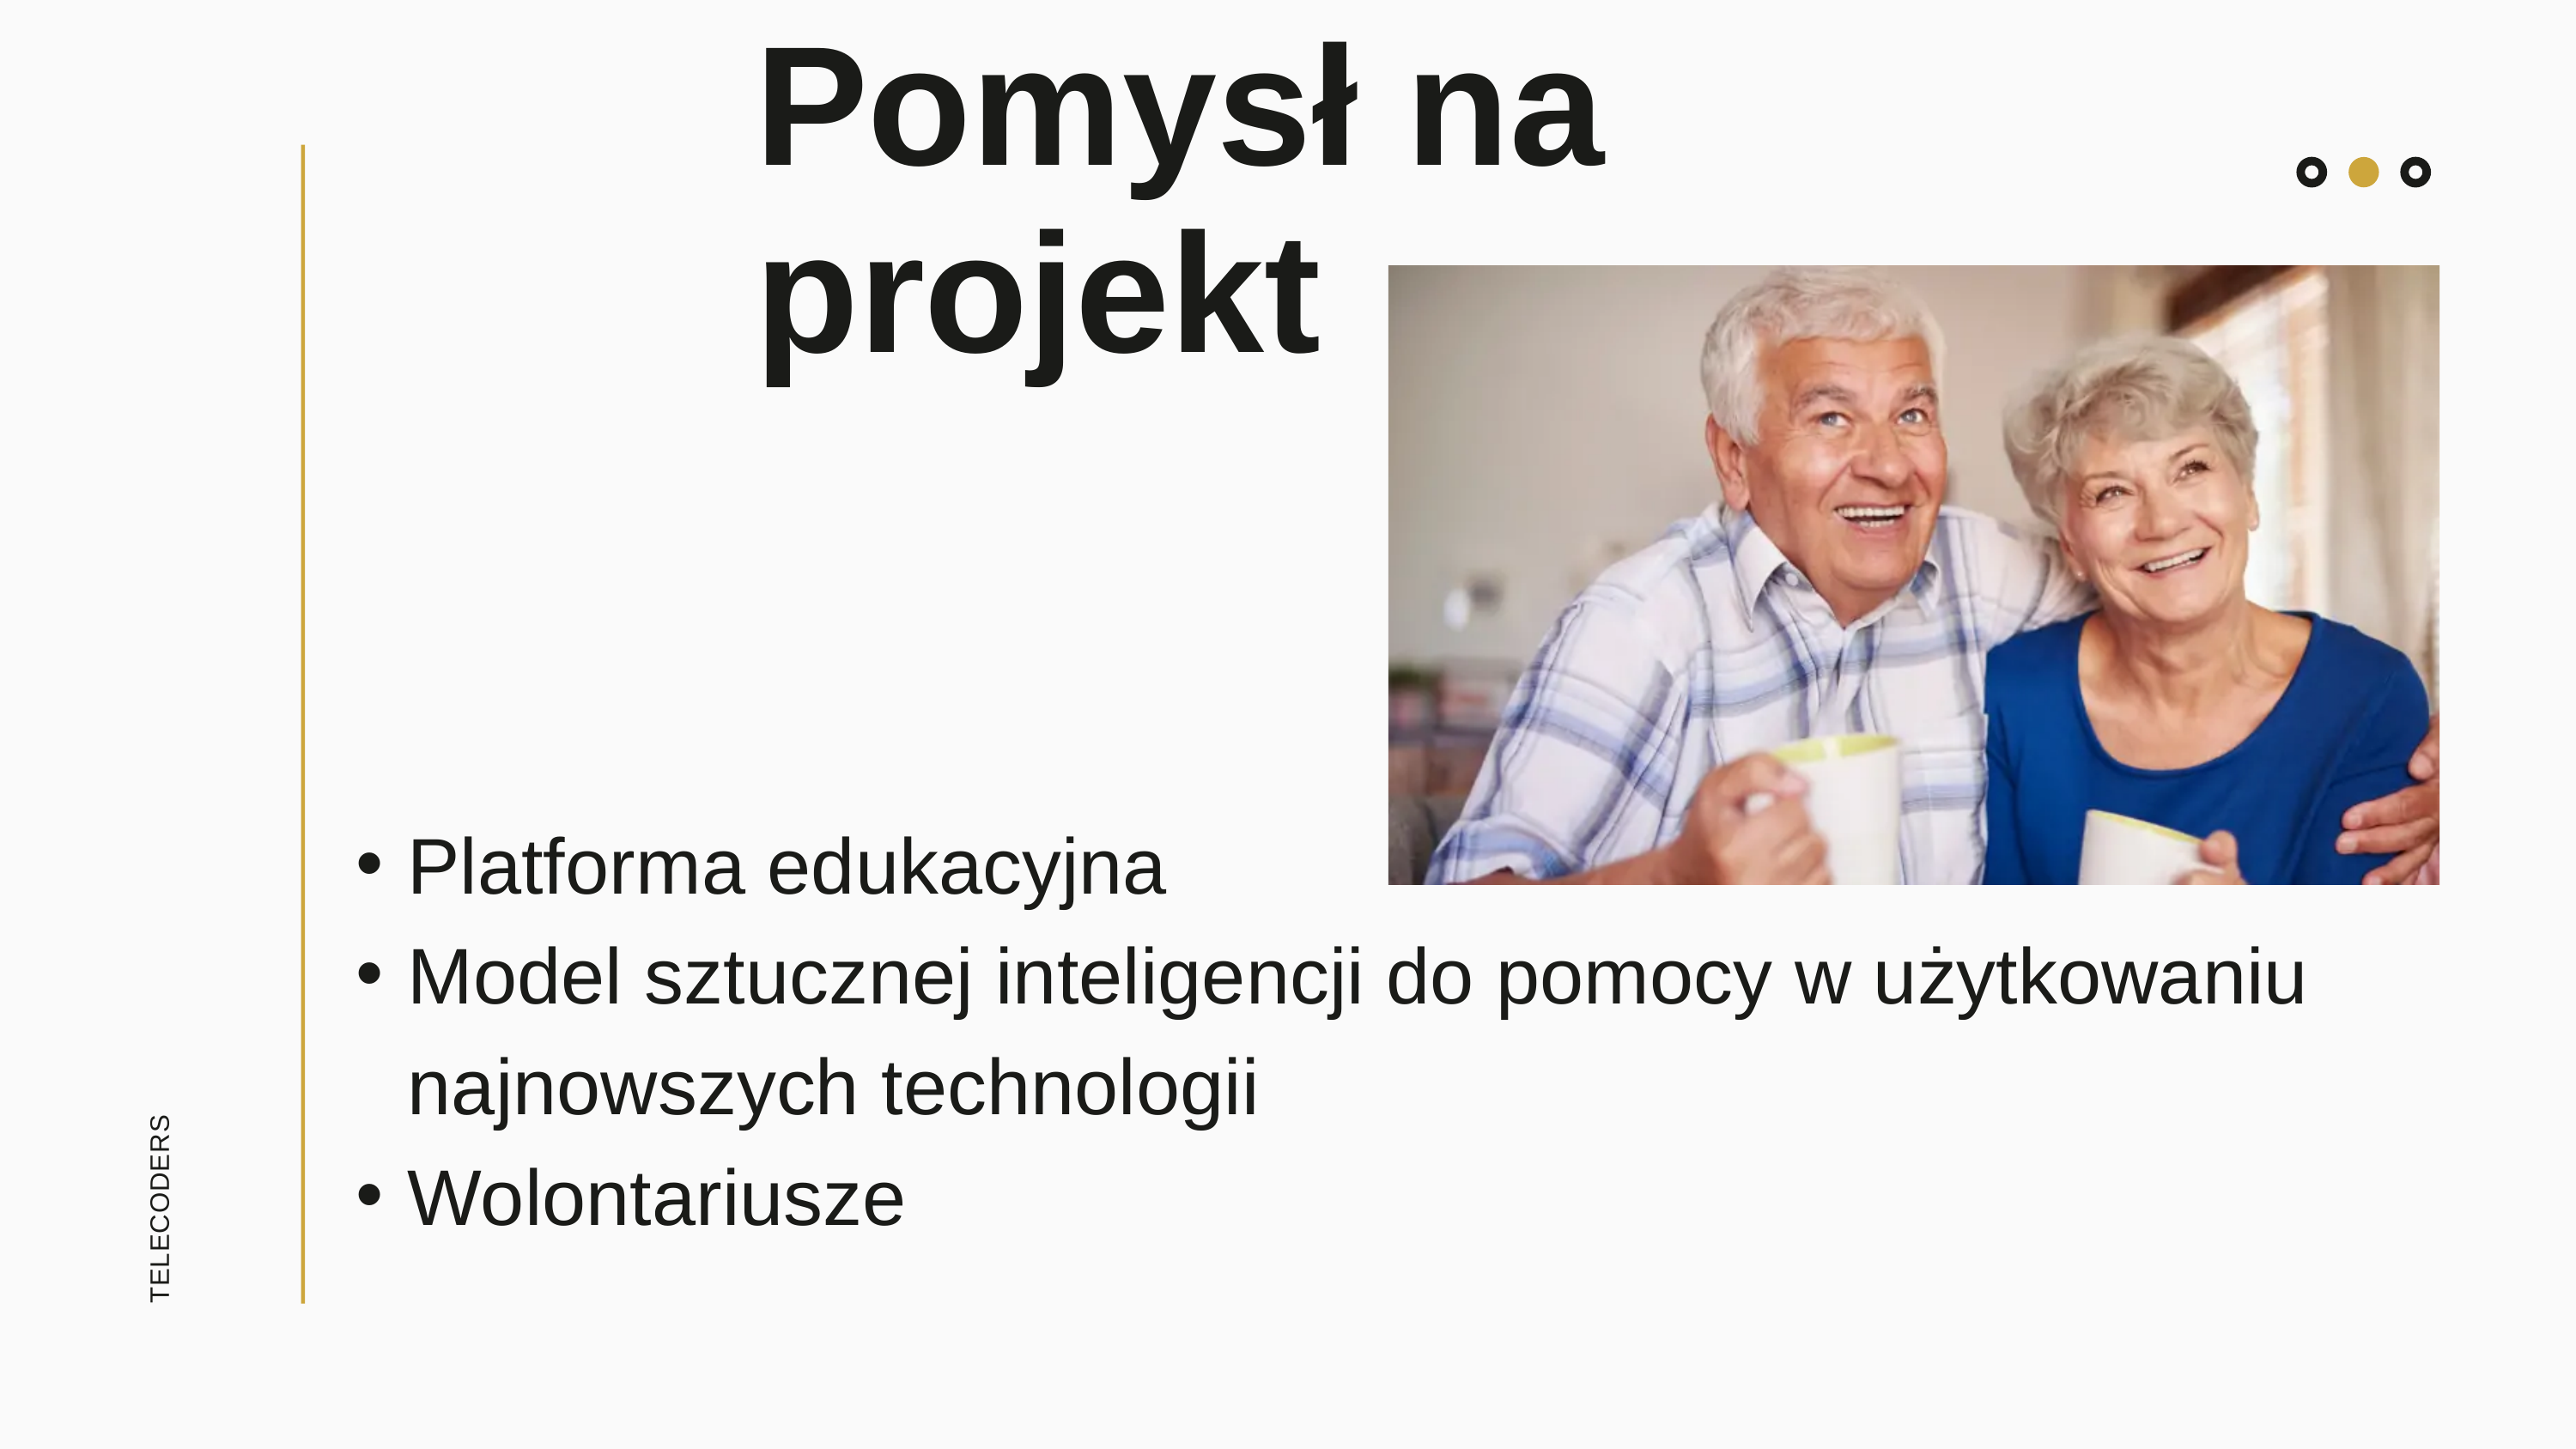

Pomysł na projekt

Platforma edukacyjna
Model sztucznej inteligencji do pomocy w użytkowaniu najnowszych technologii
Wolontariusze
TELECODERS